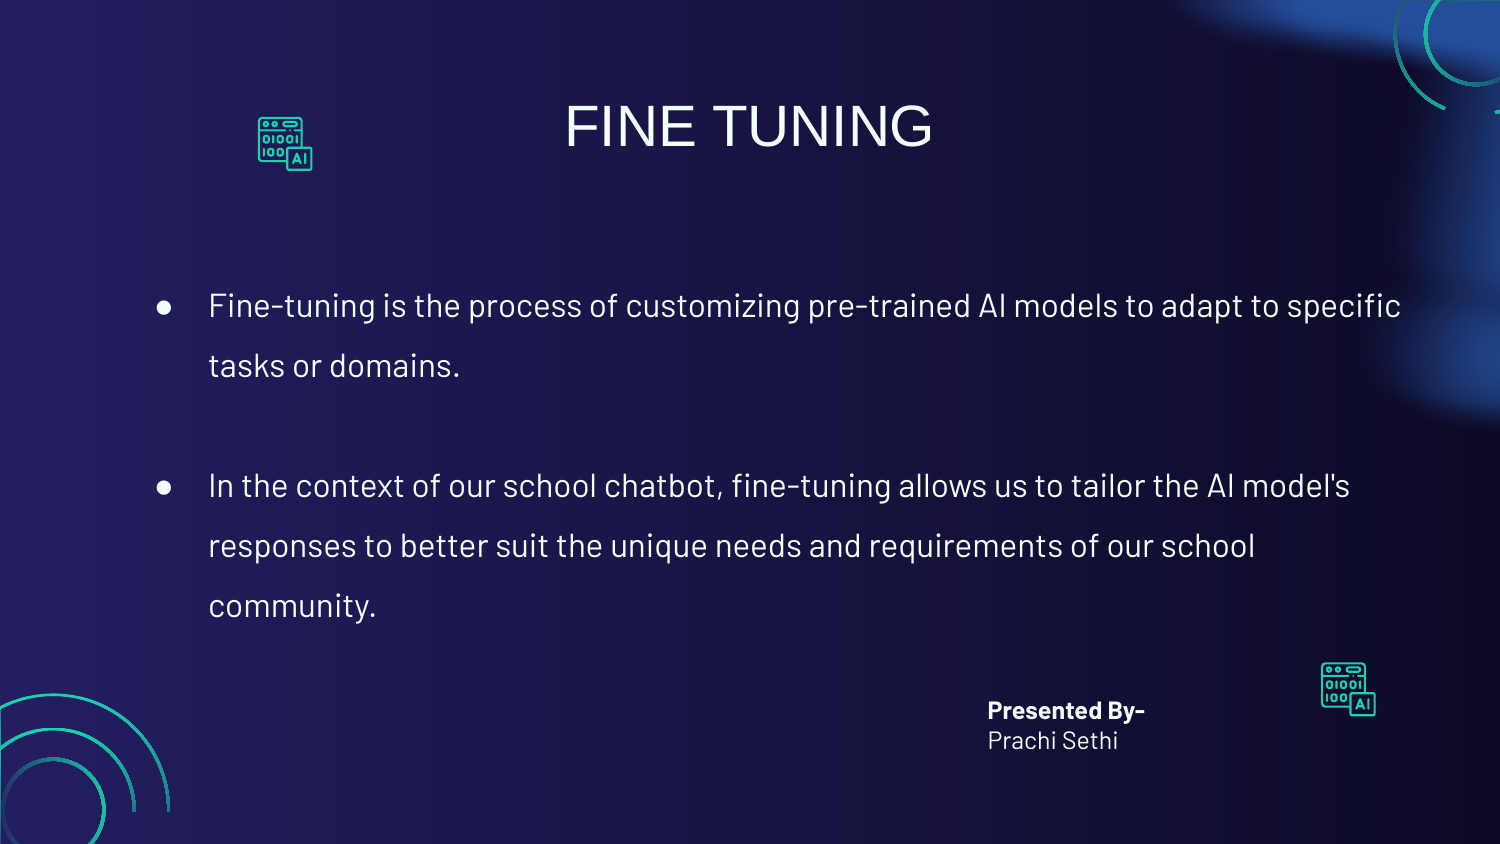

# FINE TUNING

Fine-tuning is the process of customizing pre-trained AI models to adapt to specific tasks or domains.

In the context of our school chatbot, fine-tuning allows us to tailor the AI model's responses to better suit the unique needs and requirements of our school community.

Presented By-
Prachi Sethi